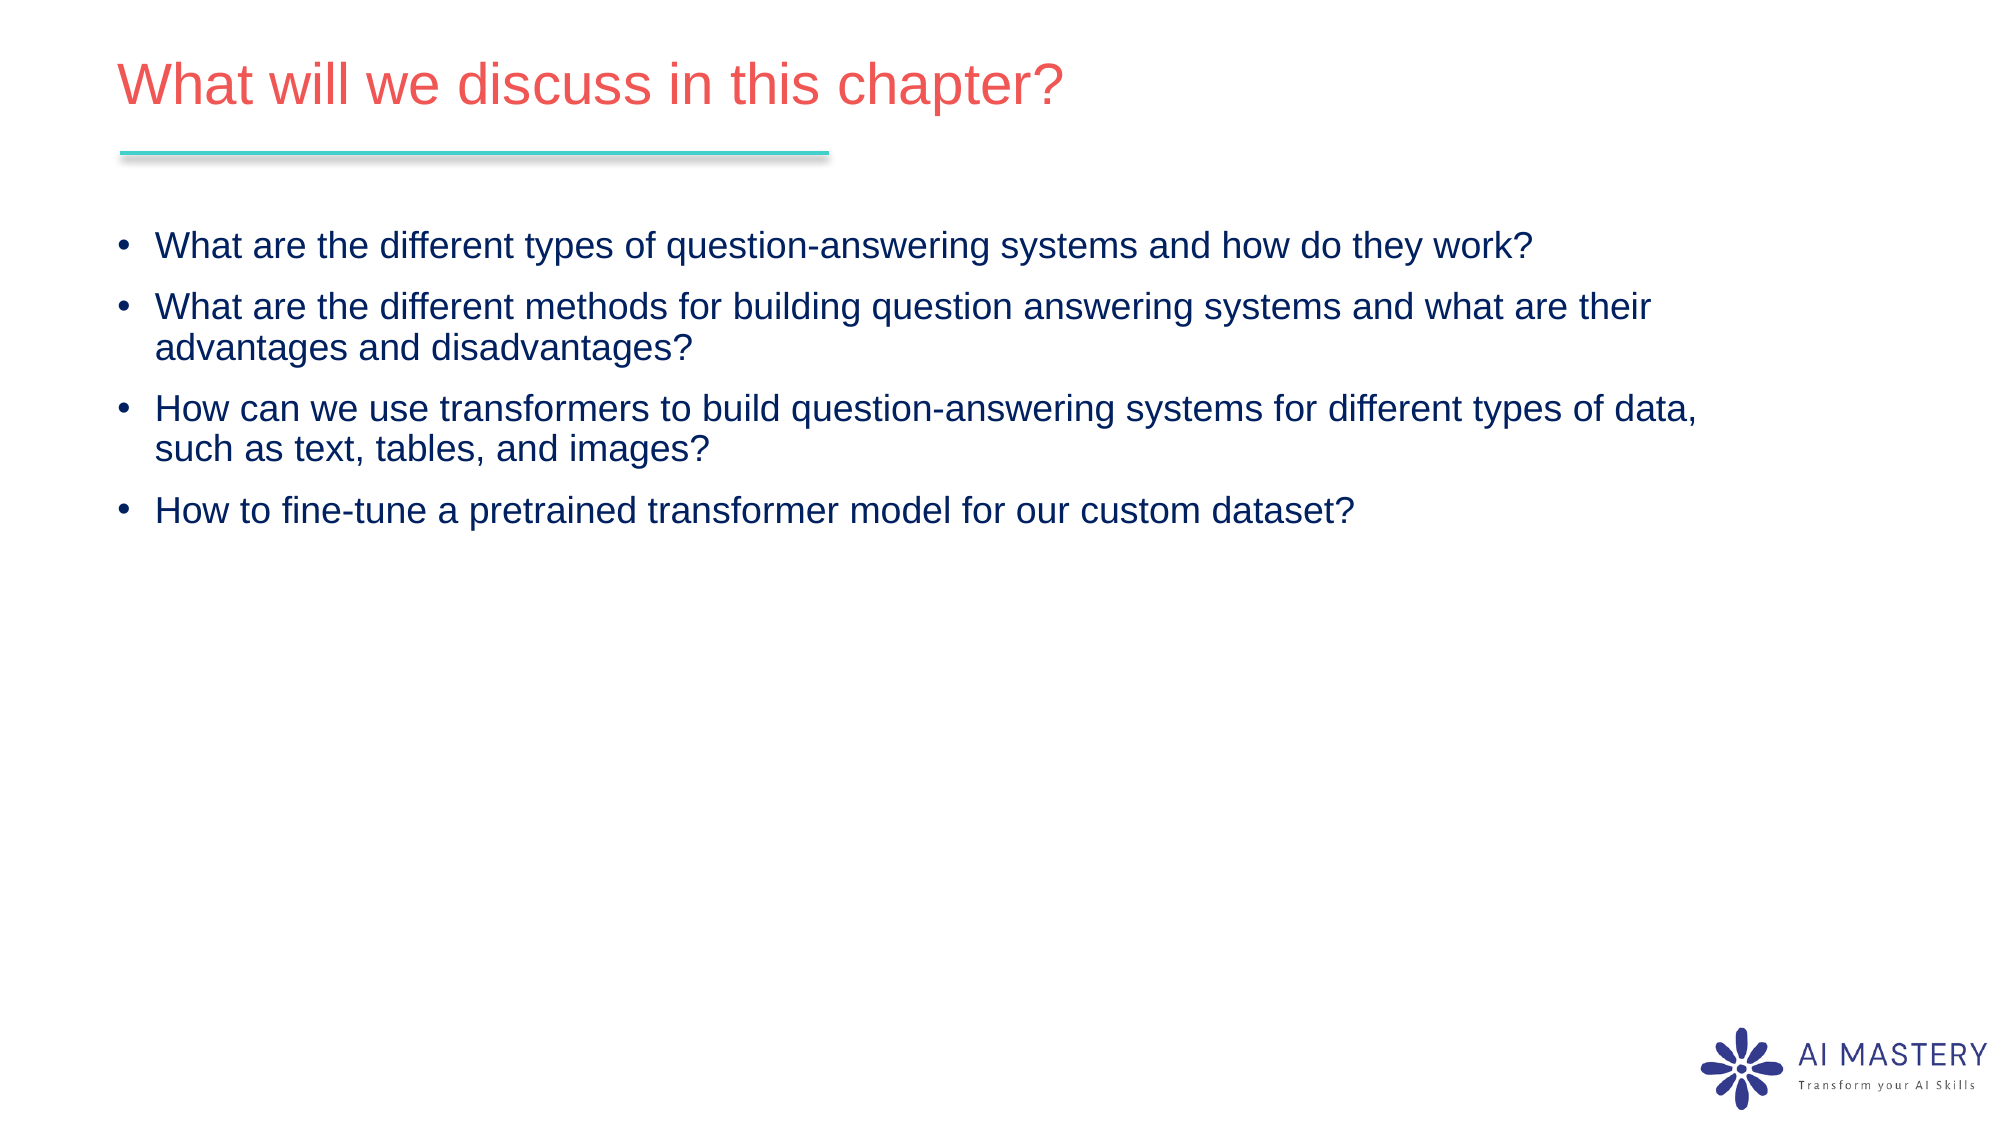

# What will we discuss in this chapter?
What are the different types of question-answering systems and how do they work?
What are the different methods for building question answering systems and what are their advantages and disadvantages?
How can we use transformers to build question-answering systems for different types of data, such as text, tables, and images?
How to fine-tune a pretrained transformer model for our custom dataset?